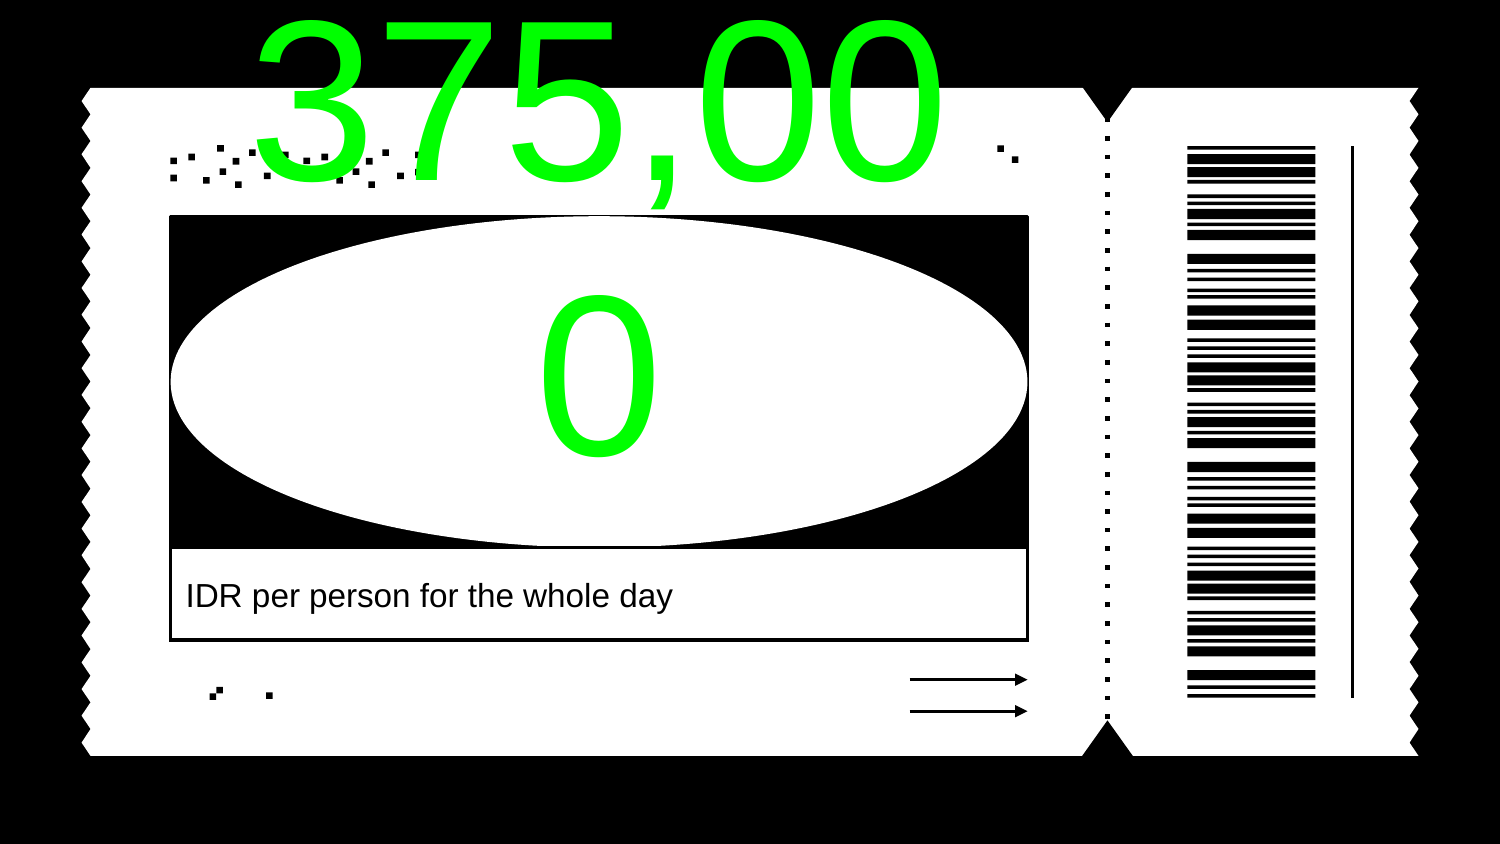

# 375,000
IDR per person for the whole day